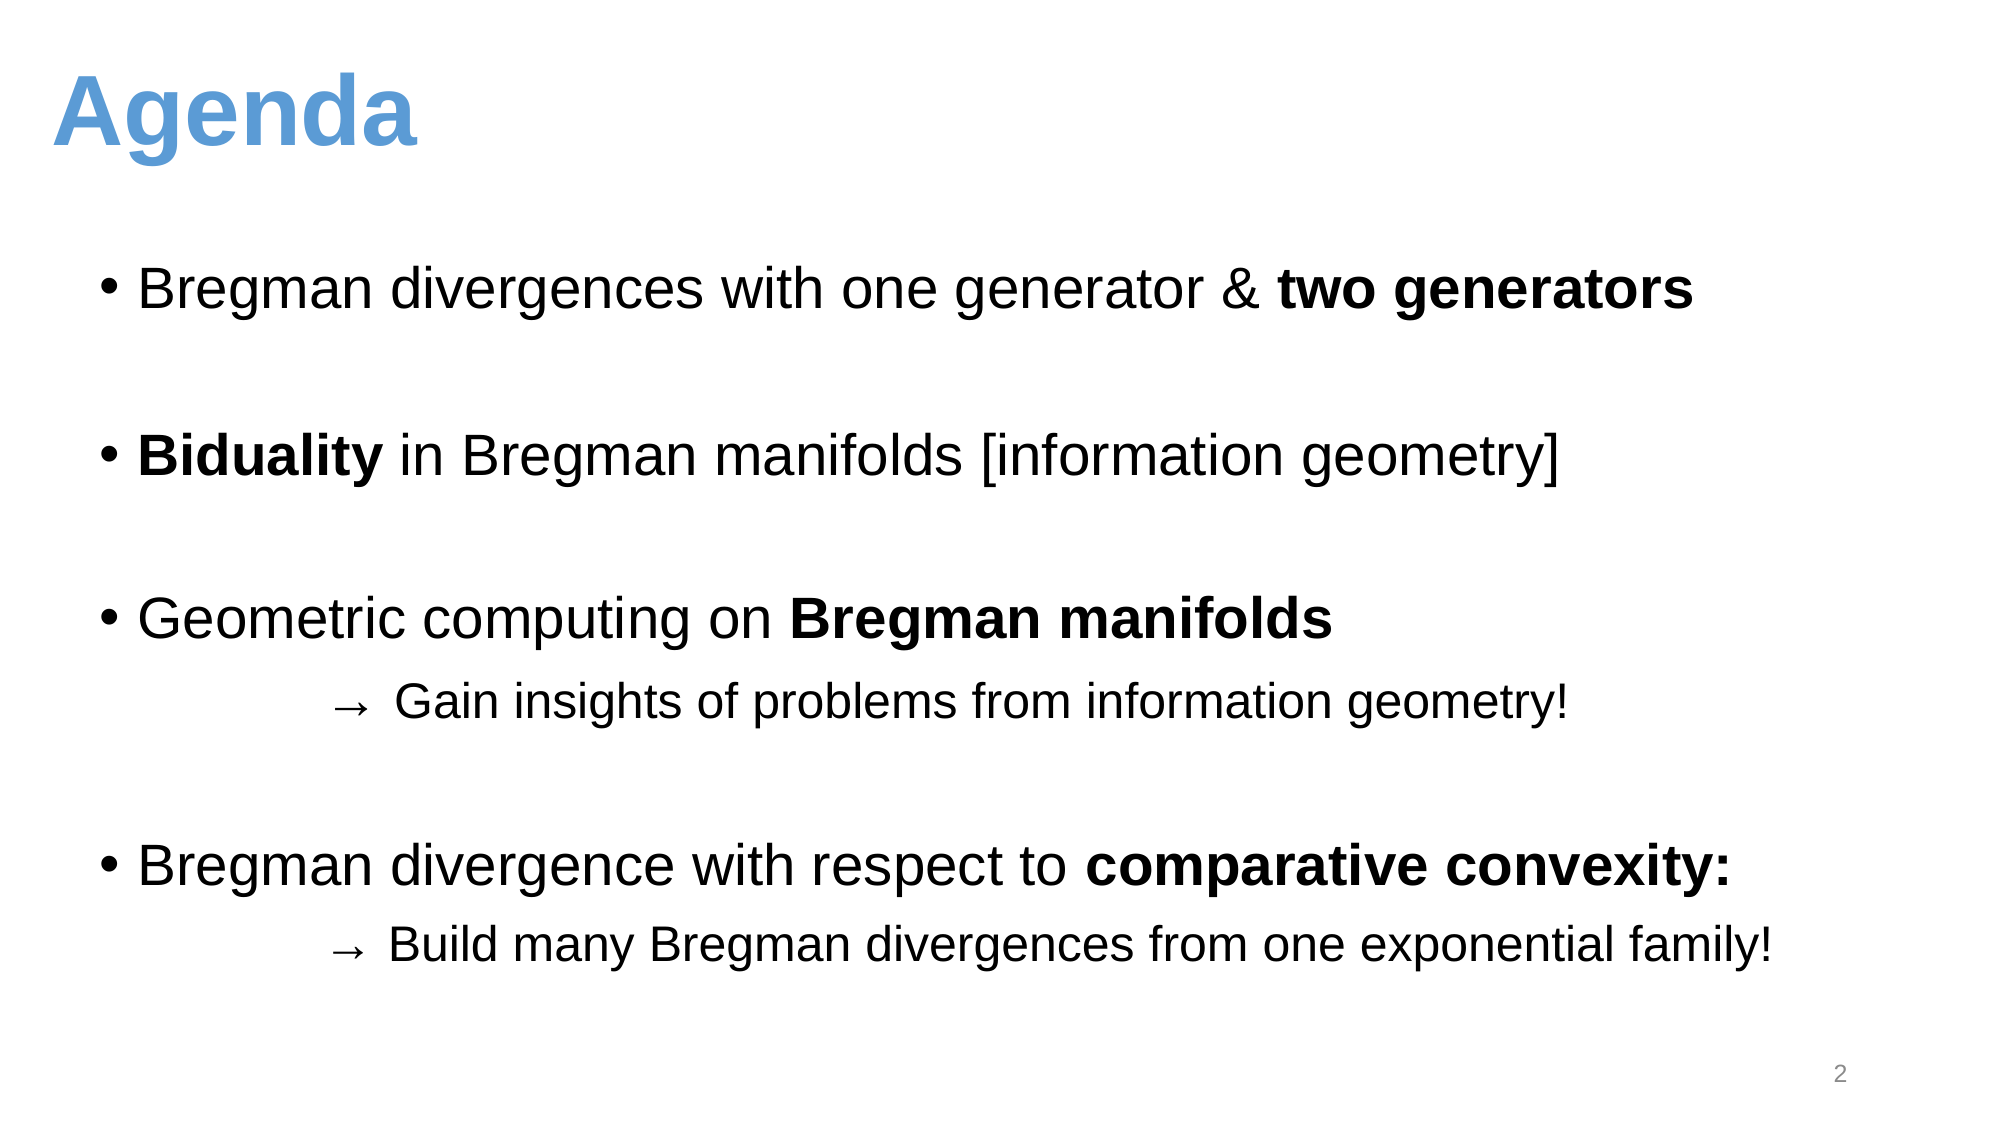

Agenda
Bregman divergences with one generator & two generators

Biduality in Bregman manifolds [information geometry]

Geometric computing on Bregman manifolds
	     → Gain insights of problems from information geometry!

Bregman divergence with respect to comparative convexity:
                → Build many Bregman divergences from one exponential family!
2